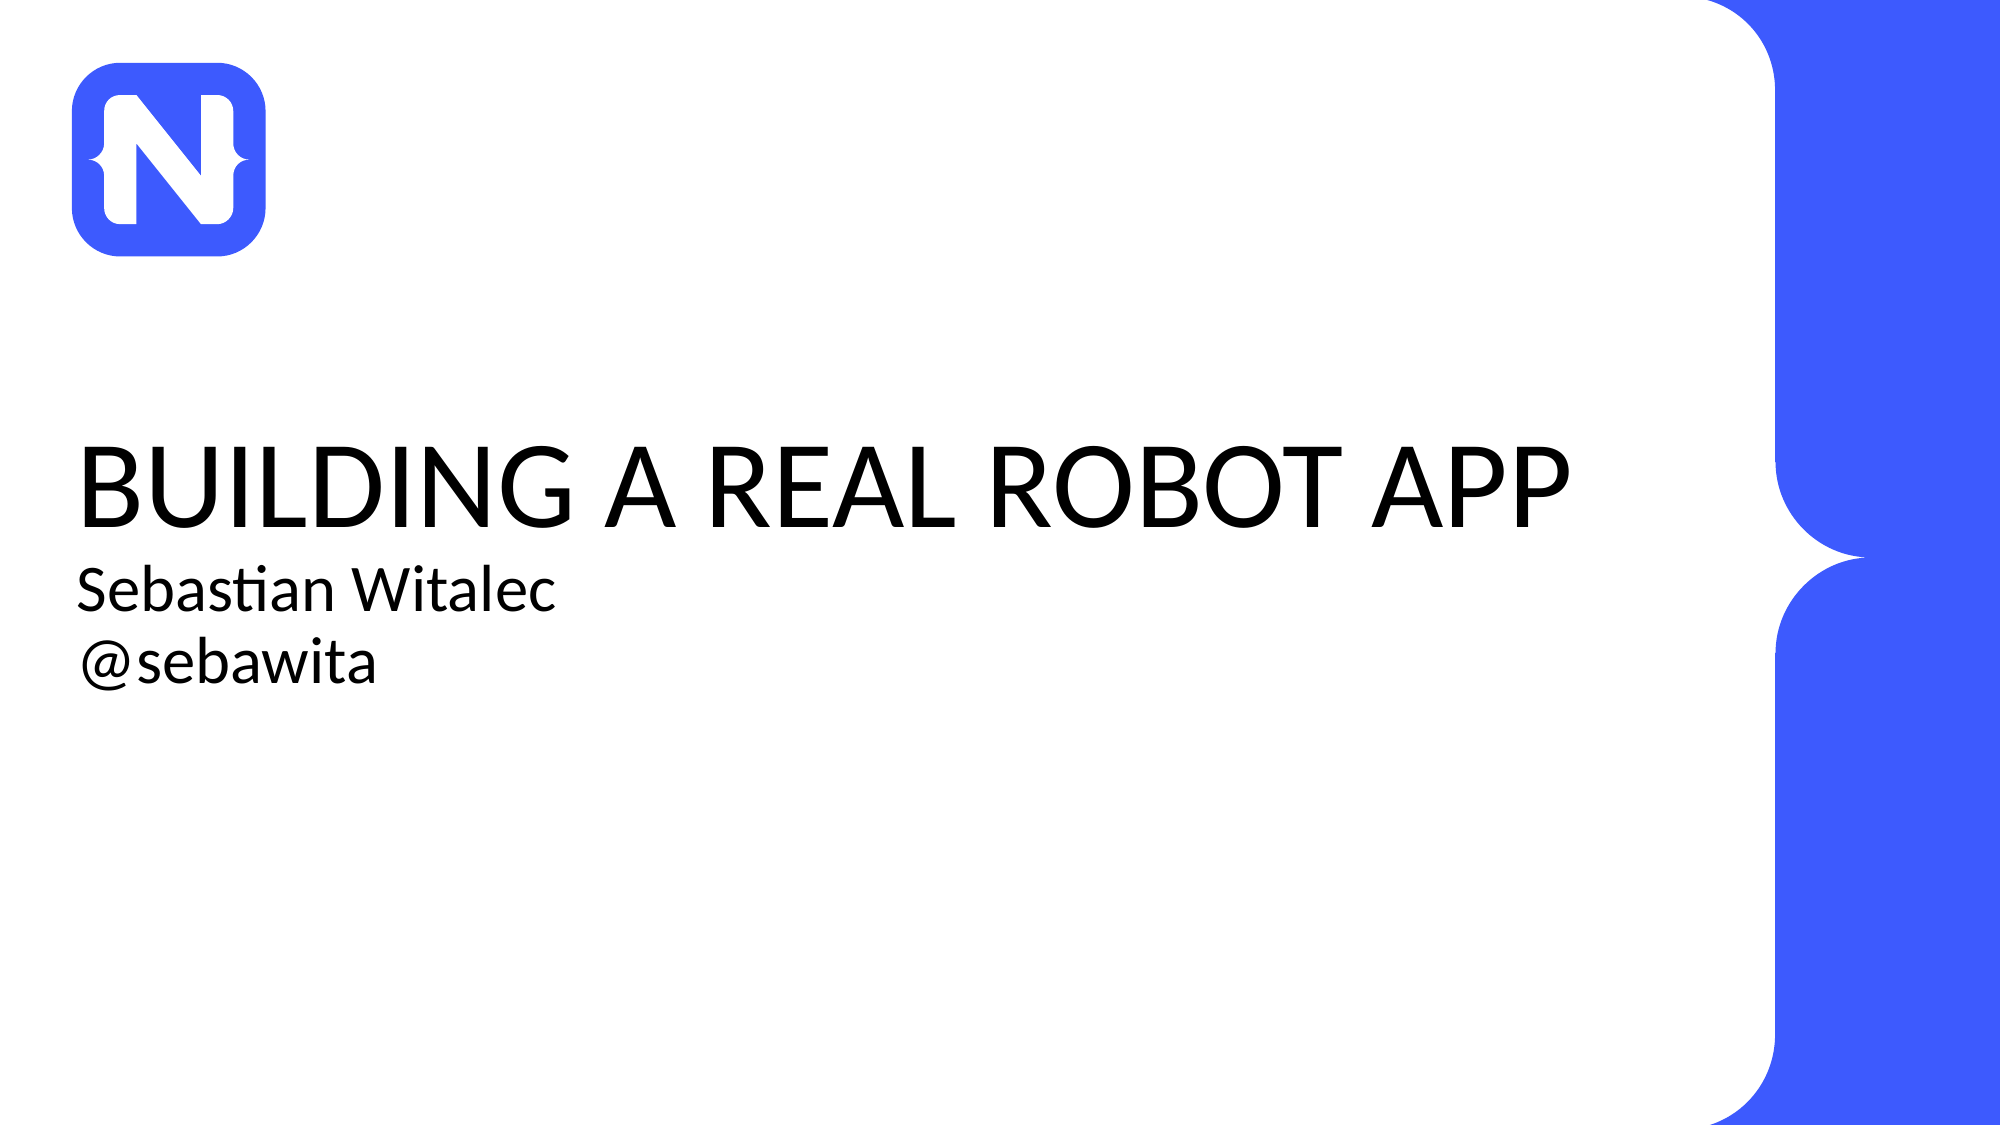

# BUILDING A REAL ROBOT APP Sebastian Witalec @sebawita